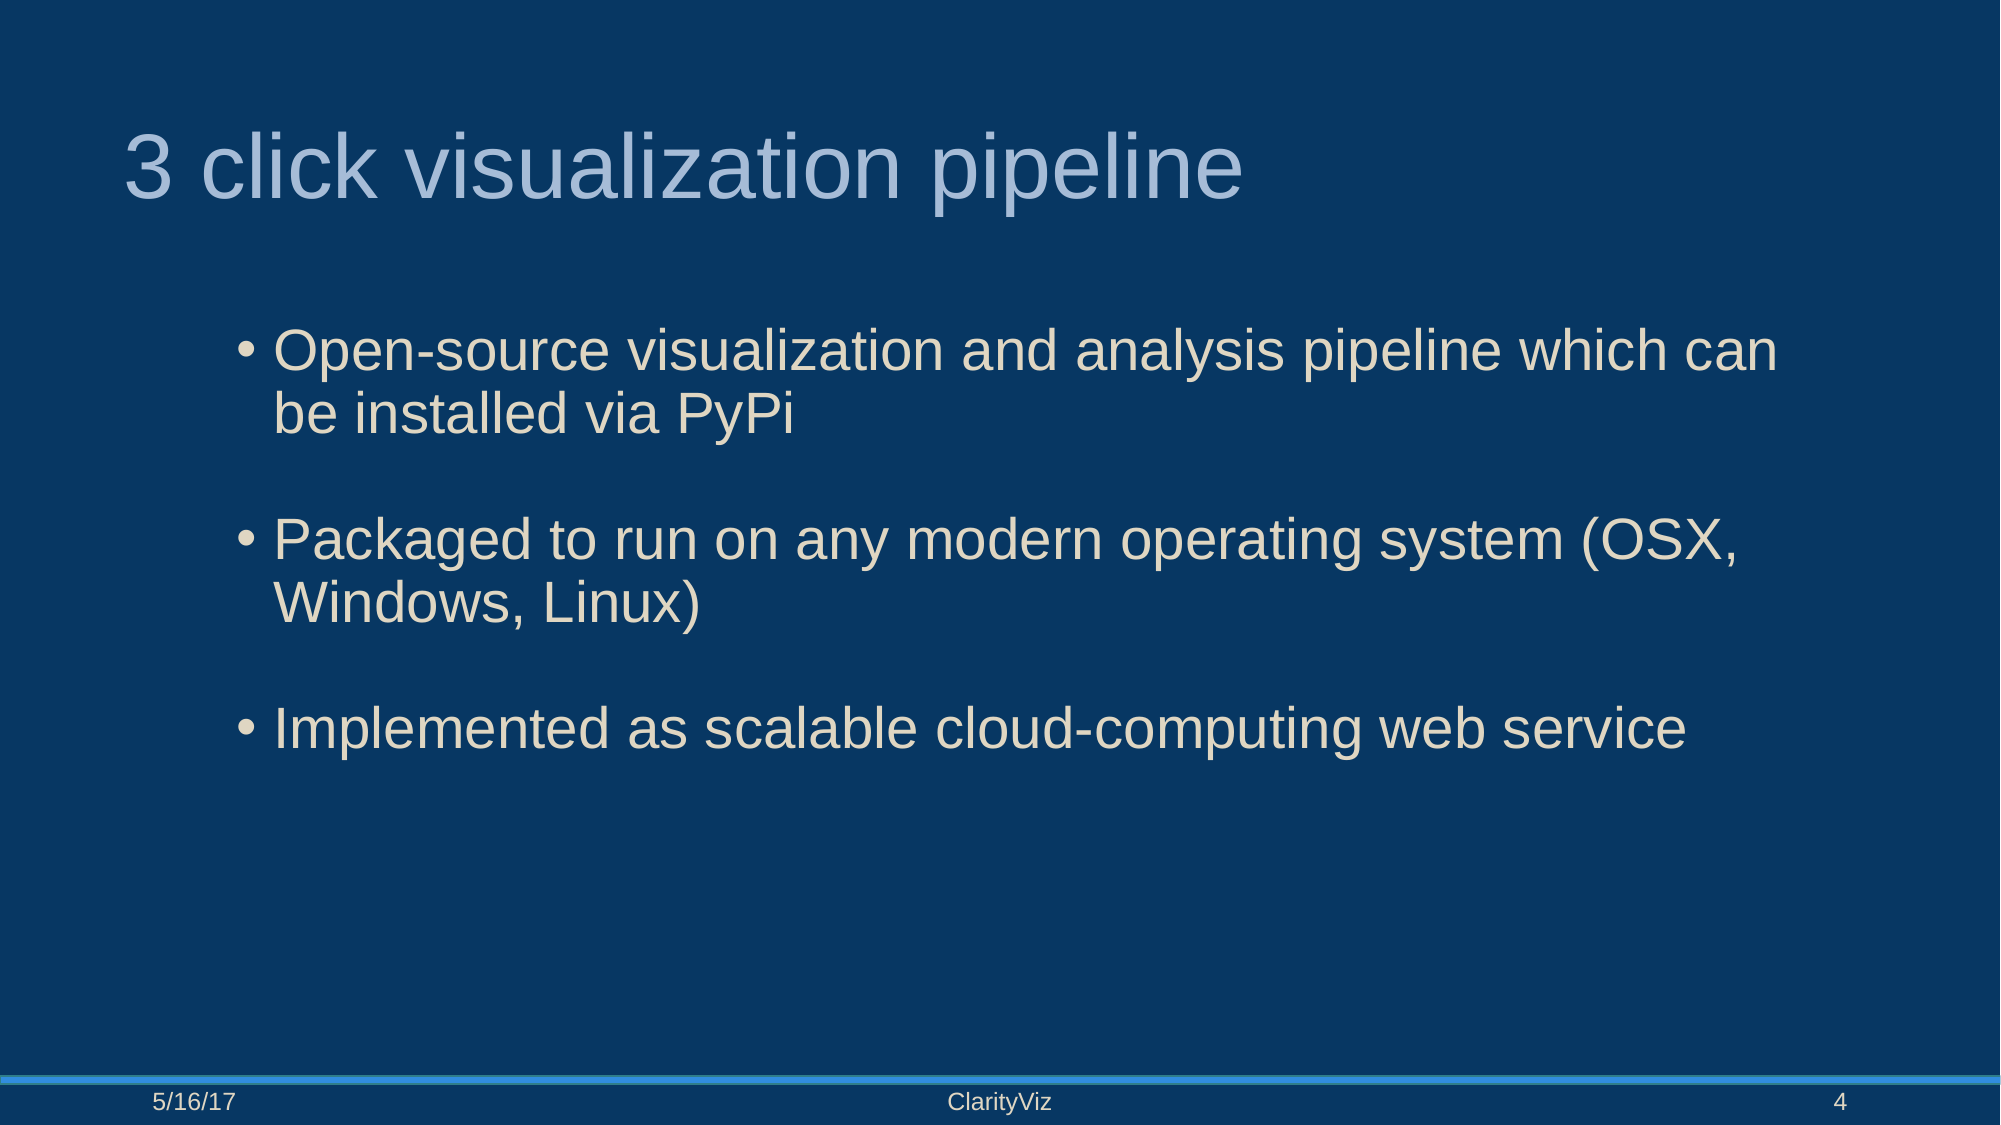

# 3 click visualization pipeline

Open-source visualization and analysis pipeline which can be installed via PyPi

Packaged to run on any modern operating system (OSX, Windows, Linux)

Implemented as scalable cloud-computing web service
5/16/17
ClarityViz
4